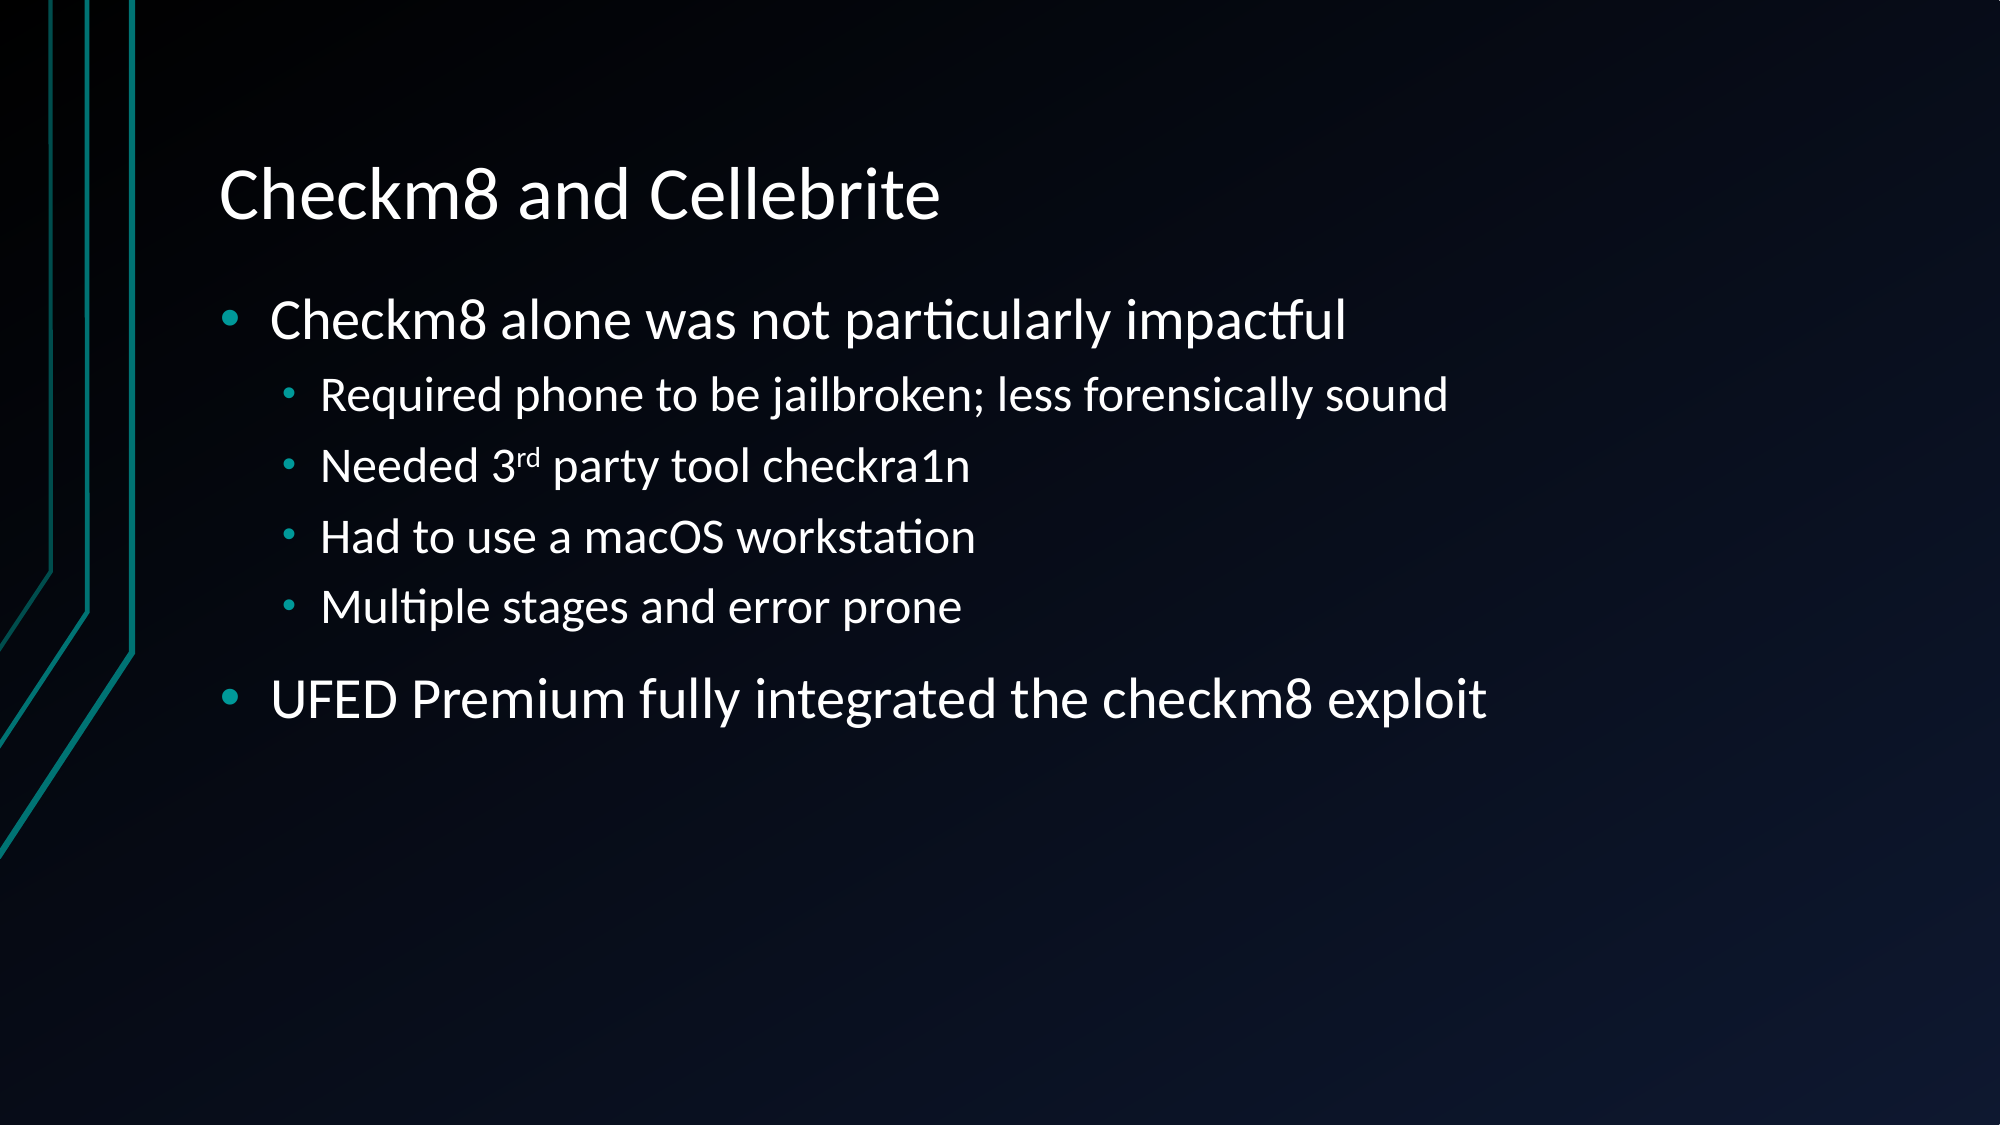

# Checkm8 and Cellebrite
Checkm8 alone was not particularly impactful
Required phone to be jailbroken; less forensically sound
Needed 3rd party tool checkra1n
Had to use a macOS workstation
Multiple stages and error prone
UFED Premium fully integrated the checkm8 exploit